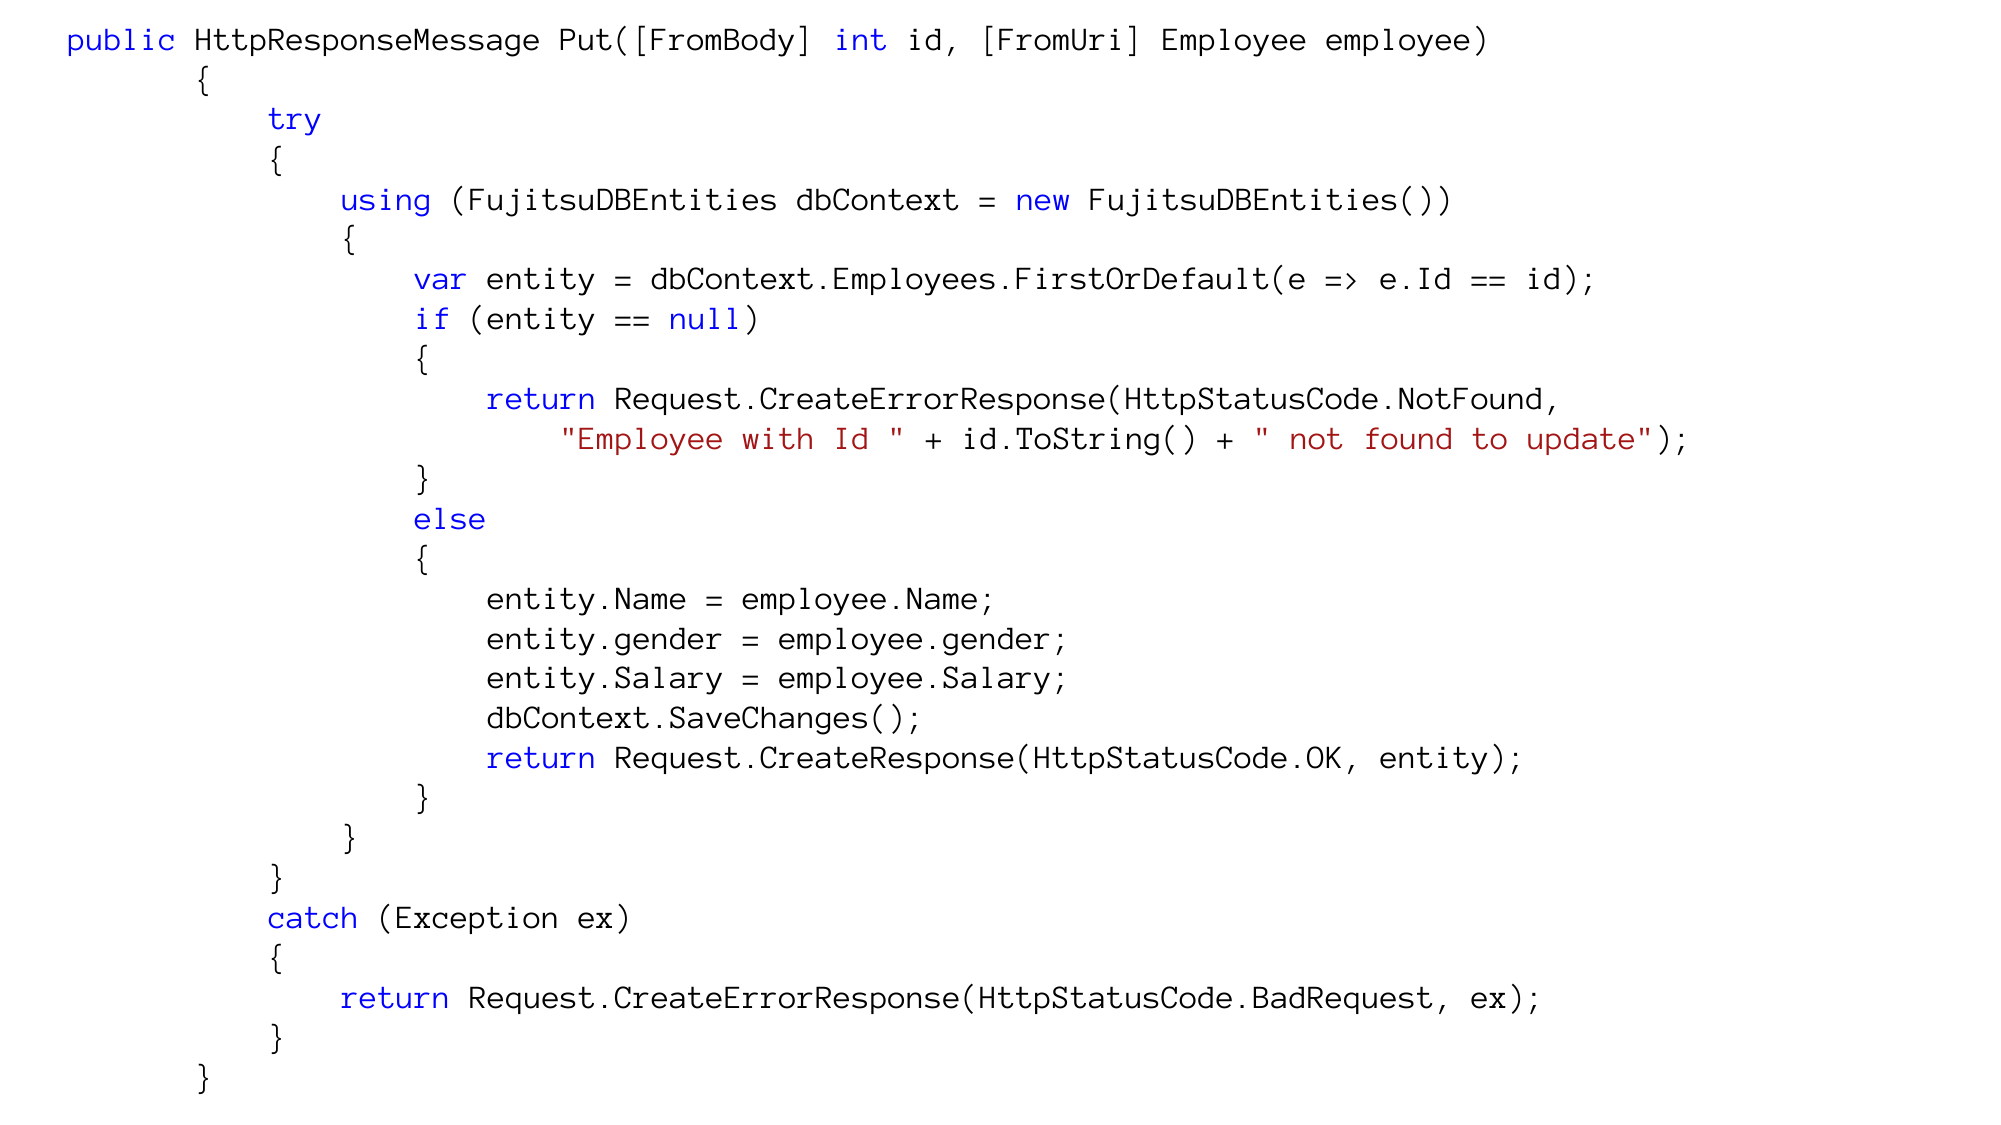

public HttpResponseMessage Put([FromBody] int id, [FromUri] Employee employee)
        {
            try
            {
                using (FujitsuDBEntities dbContext = new FujitsuDBEntities())
                {
                    var entity = dbContext.Employees.FirstOrDefault(e => e.Id == id);
                    if (entity == null)
                    {
                        return Request.CreateErrorResponse(HttpStatusCode.NotFound,
                            "Employee with Id " + id.ToString() + " not found to update");
                    }
                    else
                    {
                        entity.Name = employee.Name;
                        entity.gender = employee.gender;
                        entity.Salary = employee.Salary;
                        dbContext.SaveChanges();
                        return Request.CreateResponse(HttpStatusCode.OK, entity);
                    }
                }
            }
            catch (Exception ex)
            {
                return Request.CreateErrorResponse(HttpStatusCode.BadRequest, ex);
            }
        }